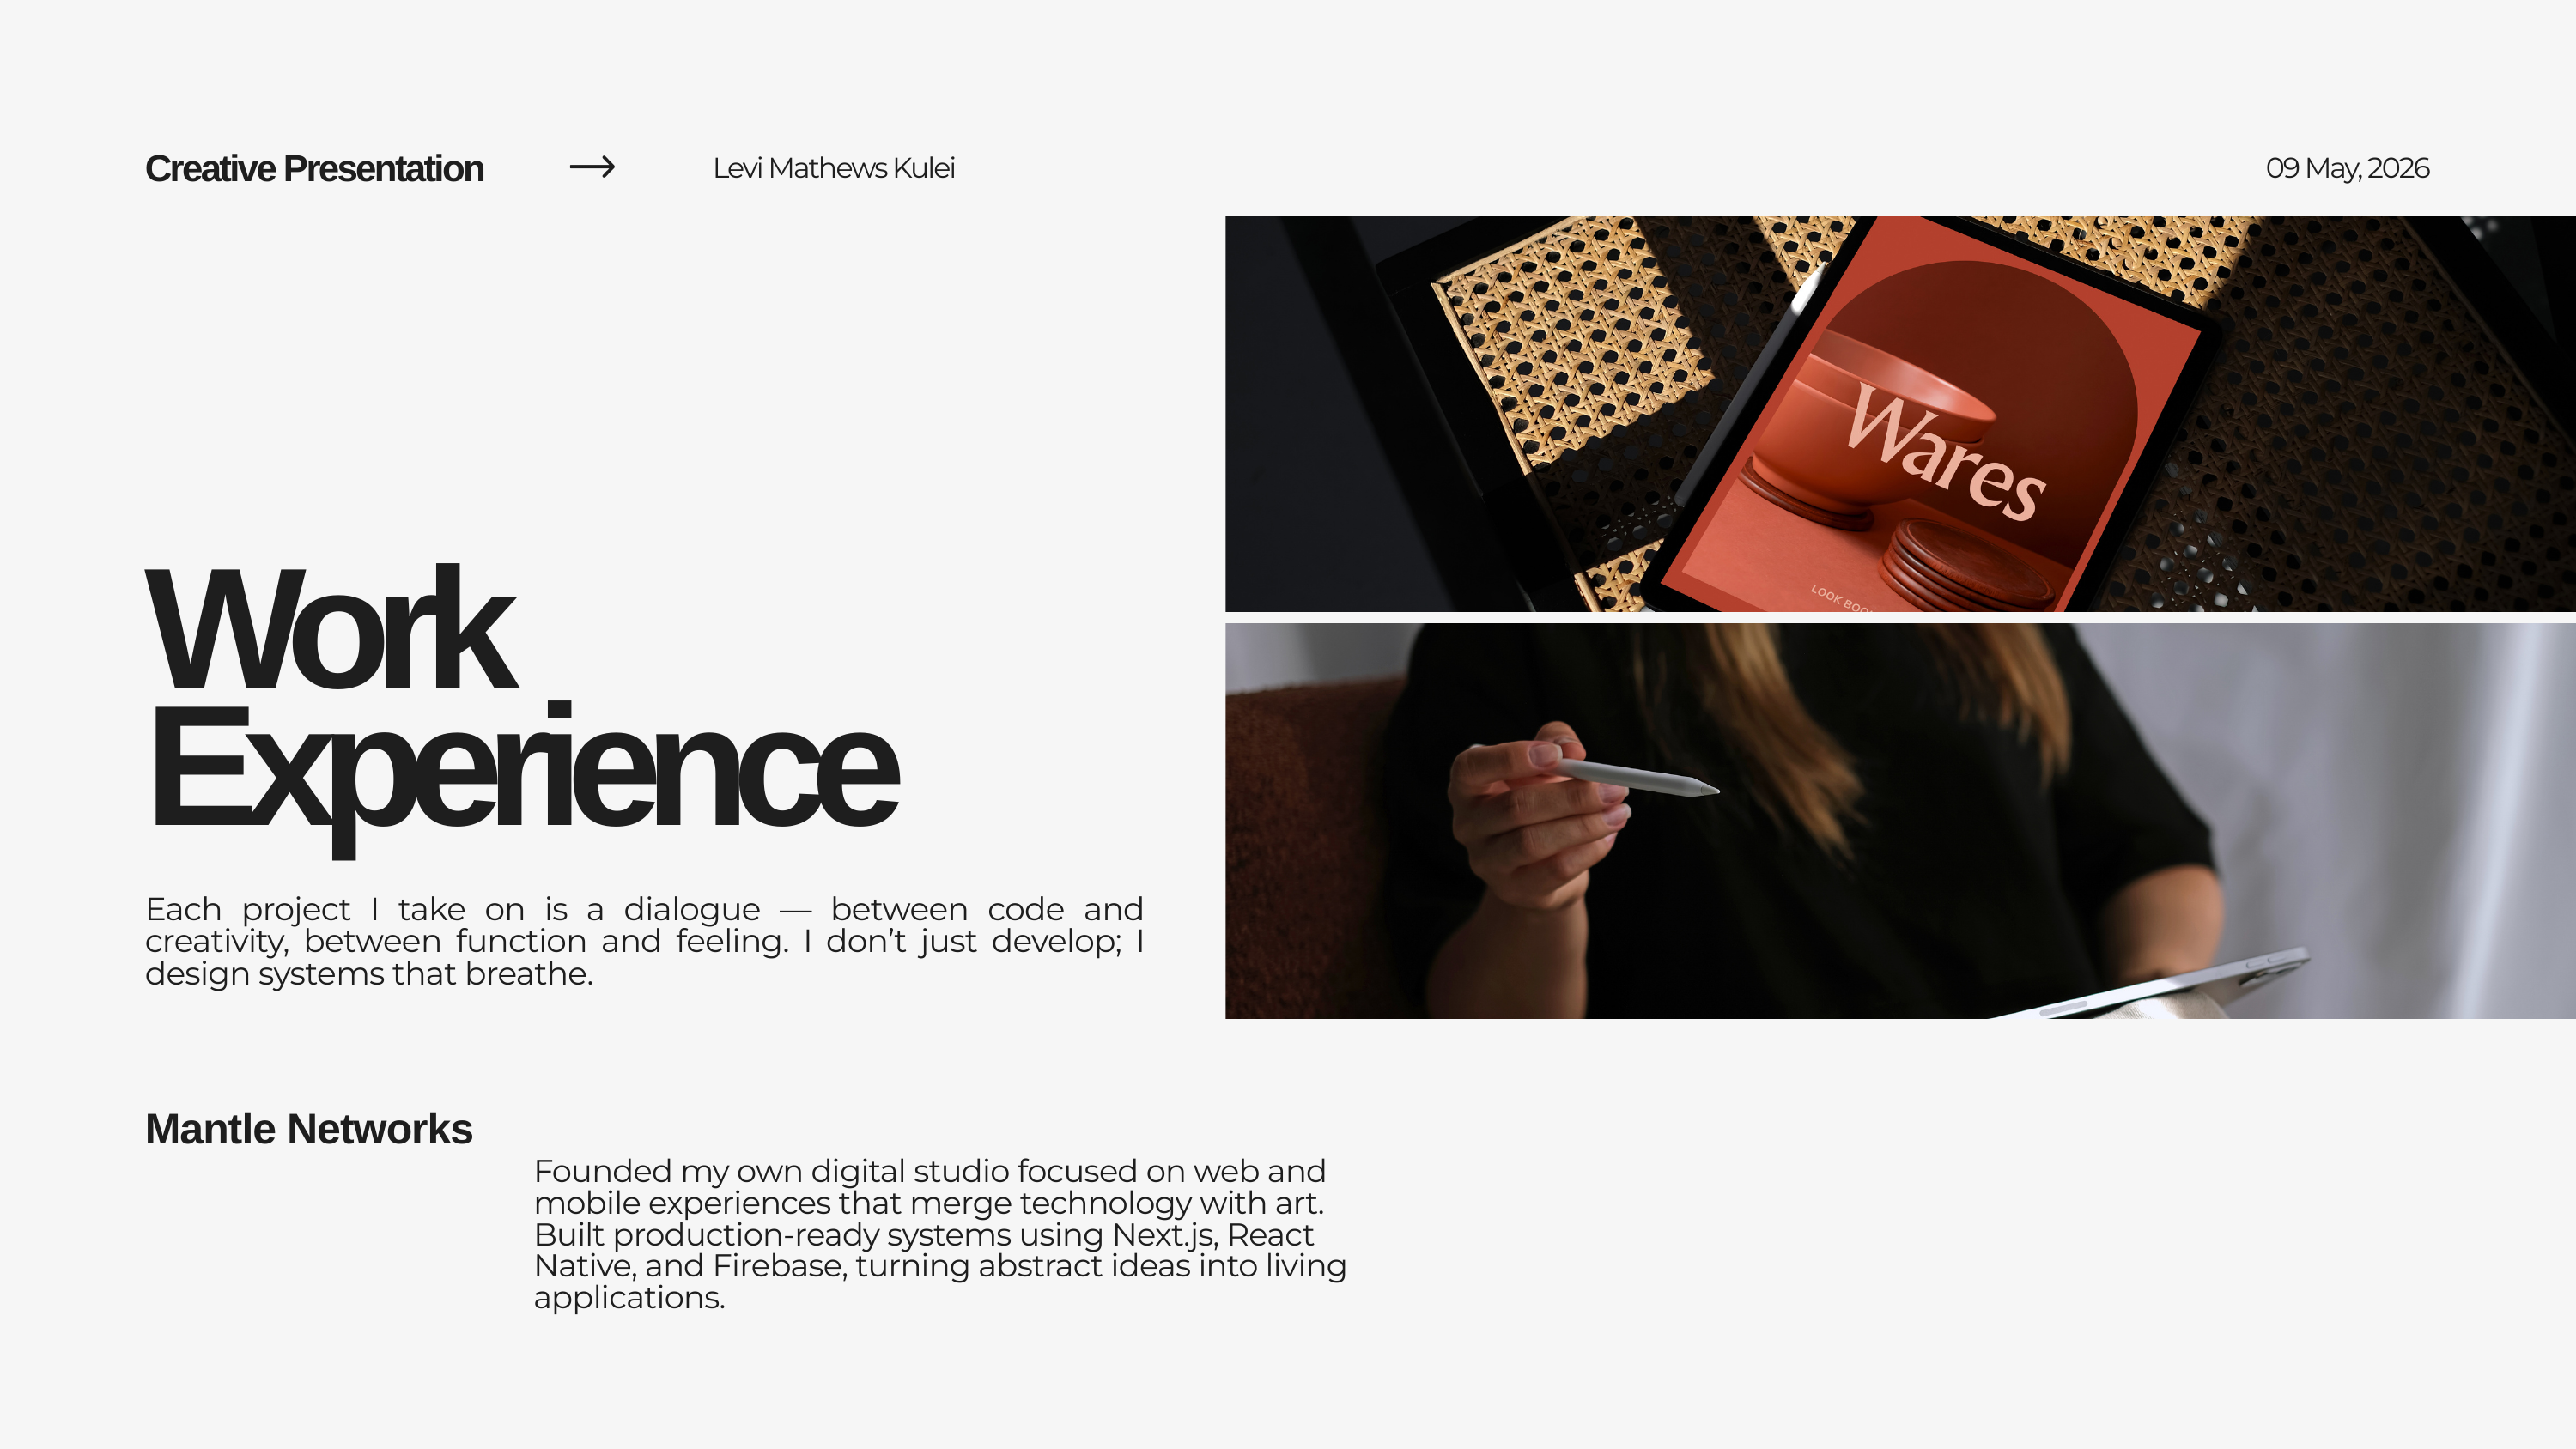

Creative Presentation
Levi Mathews Kulei
09 May, 2026

Work Experience
Each project I take on is a dialogue — between code and creativity, between function and feeling. I don’t just develop; I design systems that breathe.
Mantle Networks
Founded my own digital studio focused on web and mobile experiences that merge technology with art. Built production-ready systems using Next.js, React Native, and Firebase, turning abstract ideas into living applications.